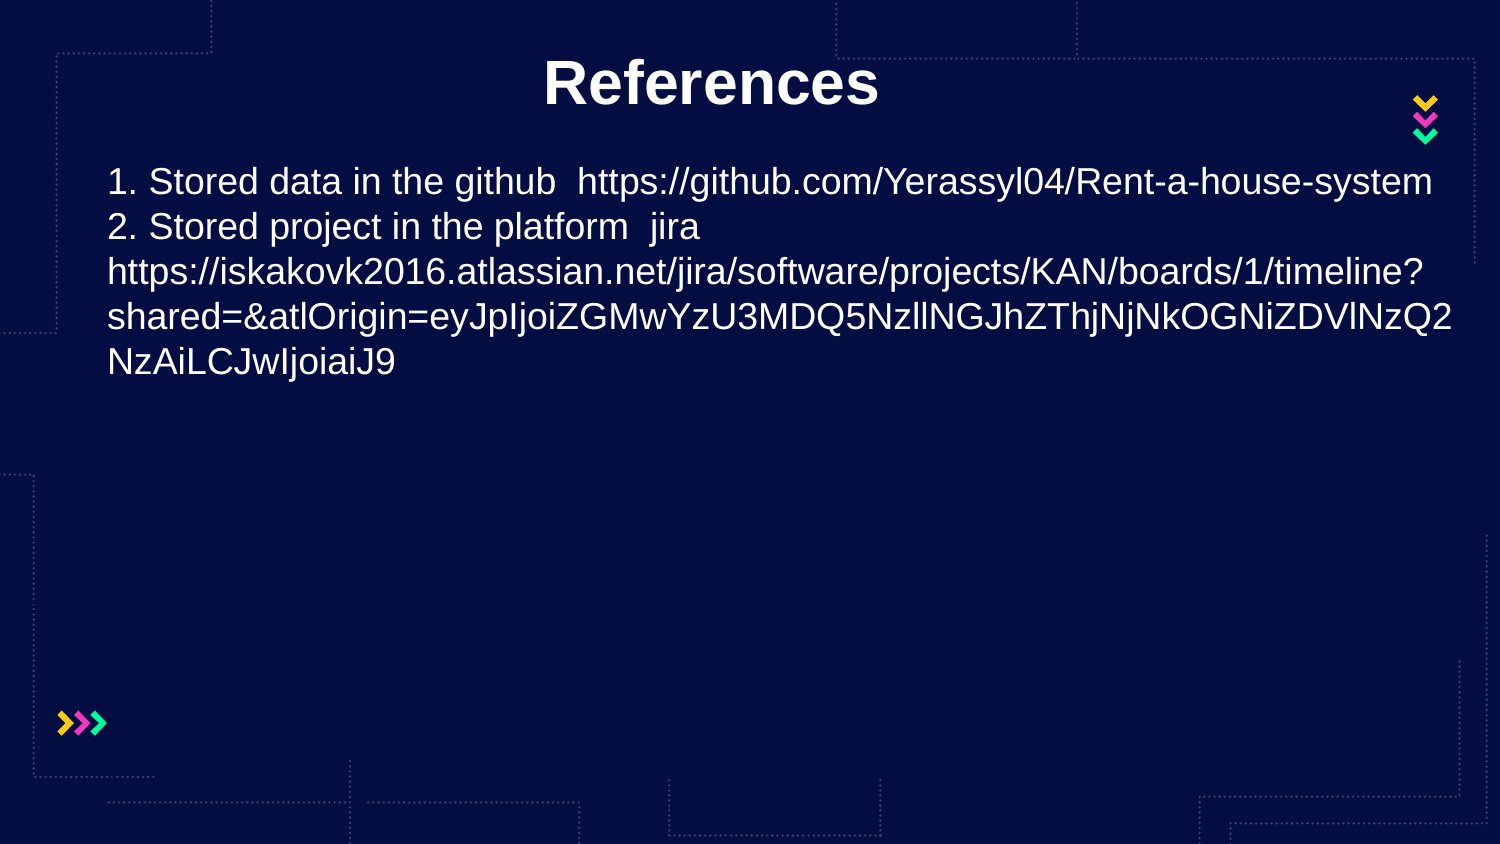

# References
1. Stored data in the github  https://github.com/Yerassyl04/Rent-a-house-system
2. Stored project in the platform  jira https://iskakovk2016.atlassian.net/jira/software/projects/KAN/boards/1/timeline?shared=&atlOrigin=eyJpIjoiZGMwYzU3MDQ5NzllNGJhZThjNjNkOGNiZDVlNzQ2NzAiLCJwIjoiaiJ9